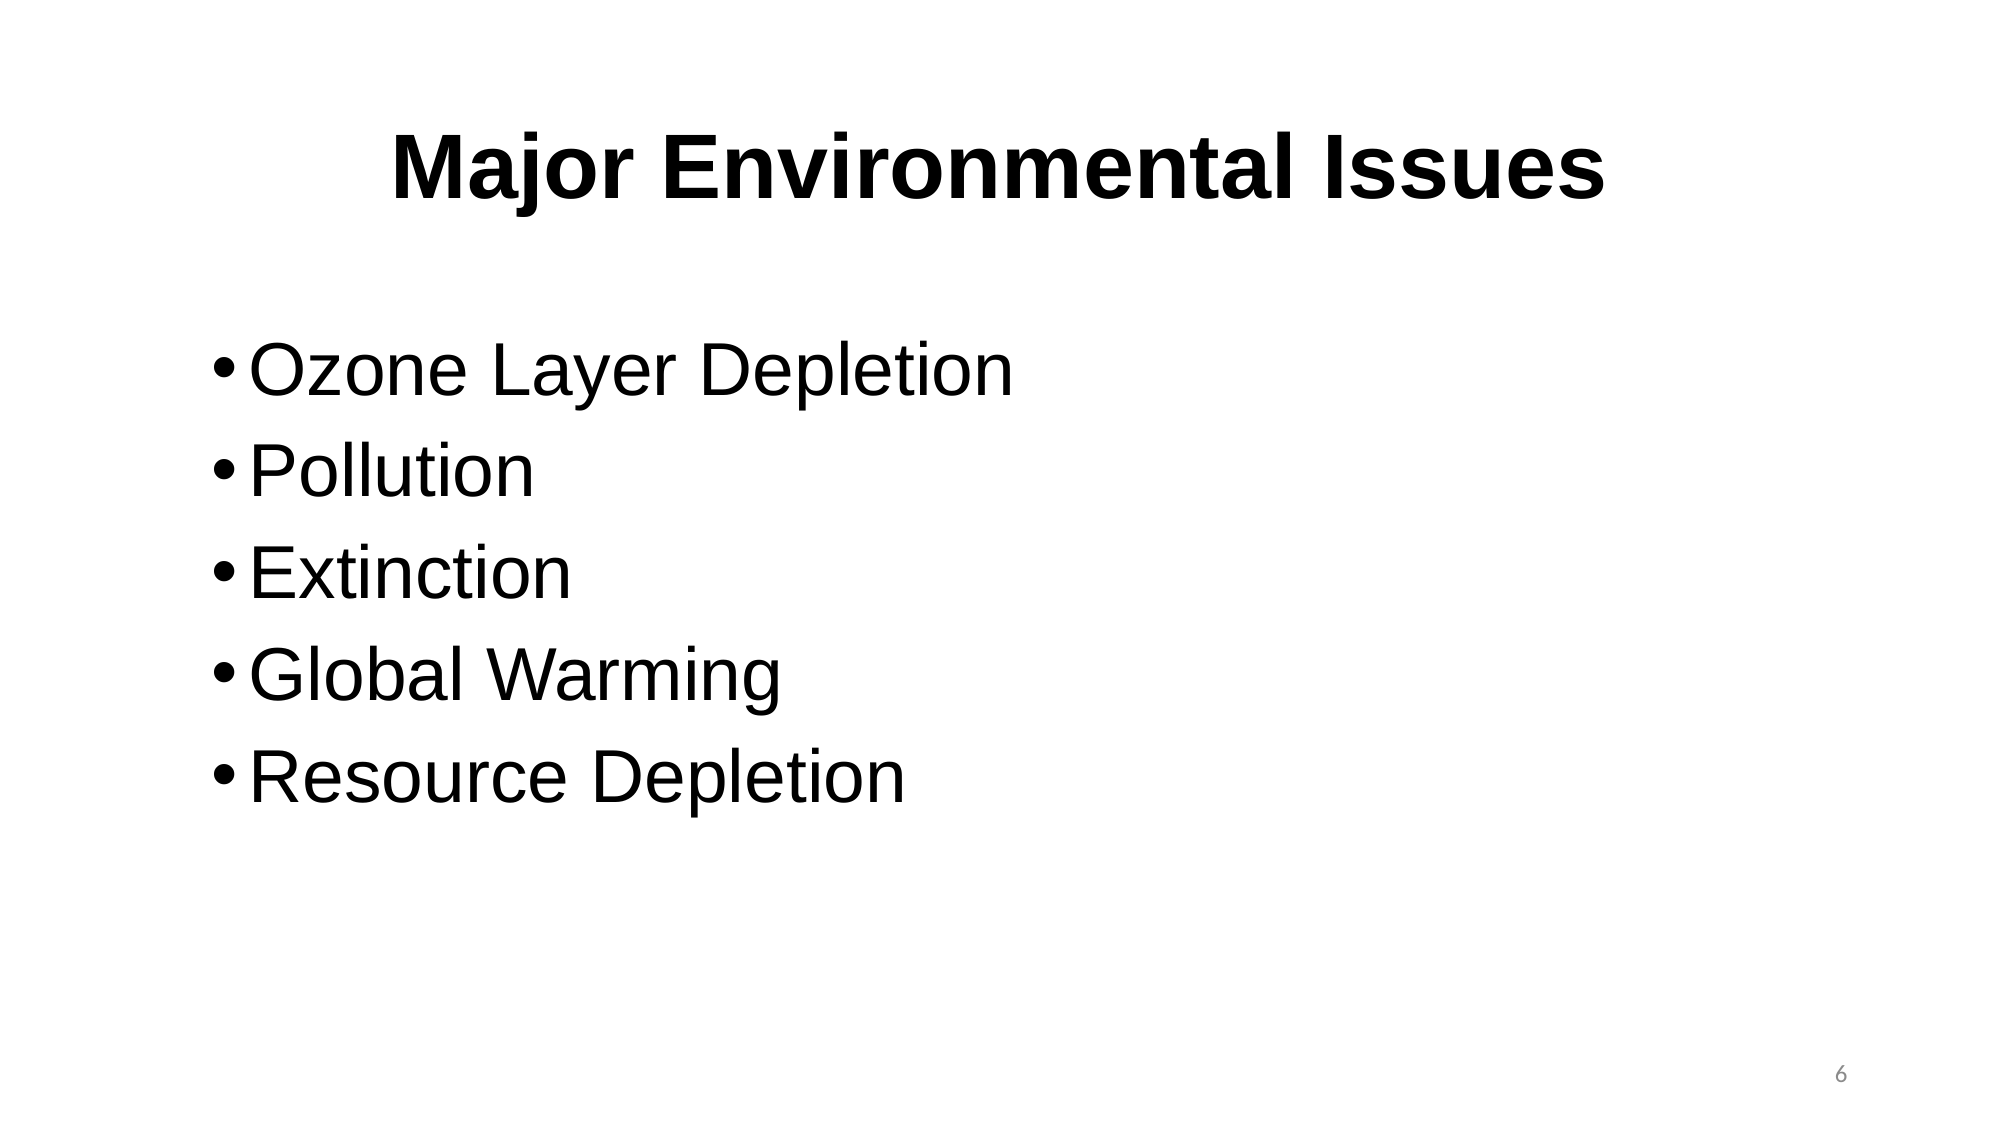

# Major Environmental Issues
Ozone Layer Depletion
Pollution
Extinction
Global Warming
Resource Depletion
6